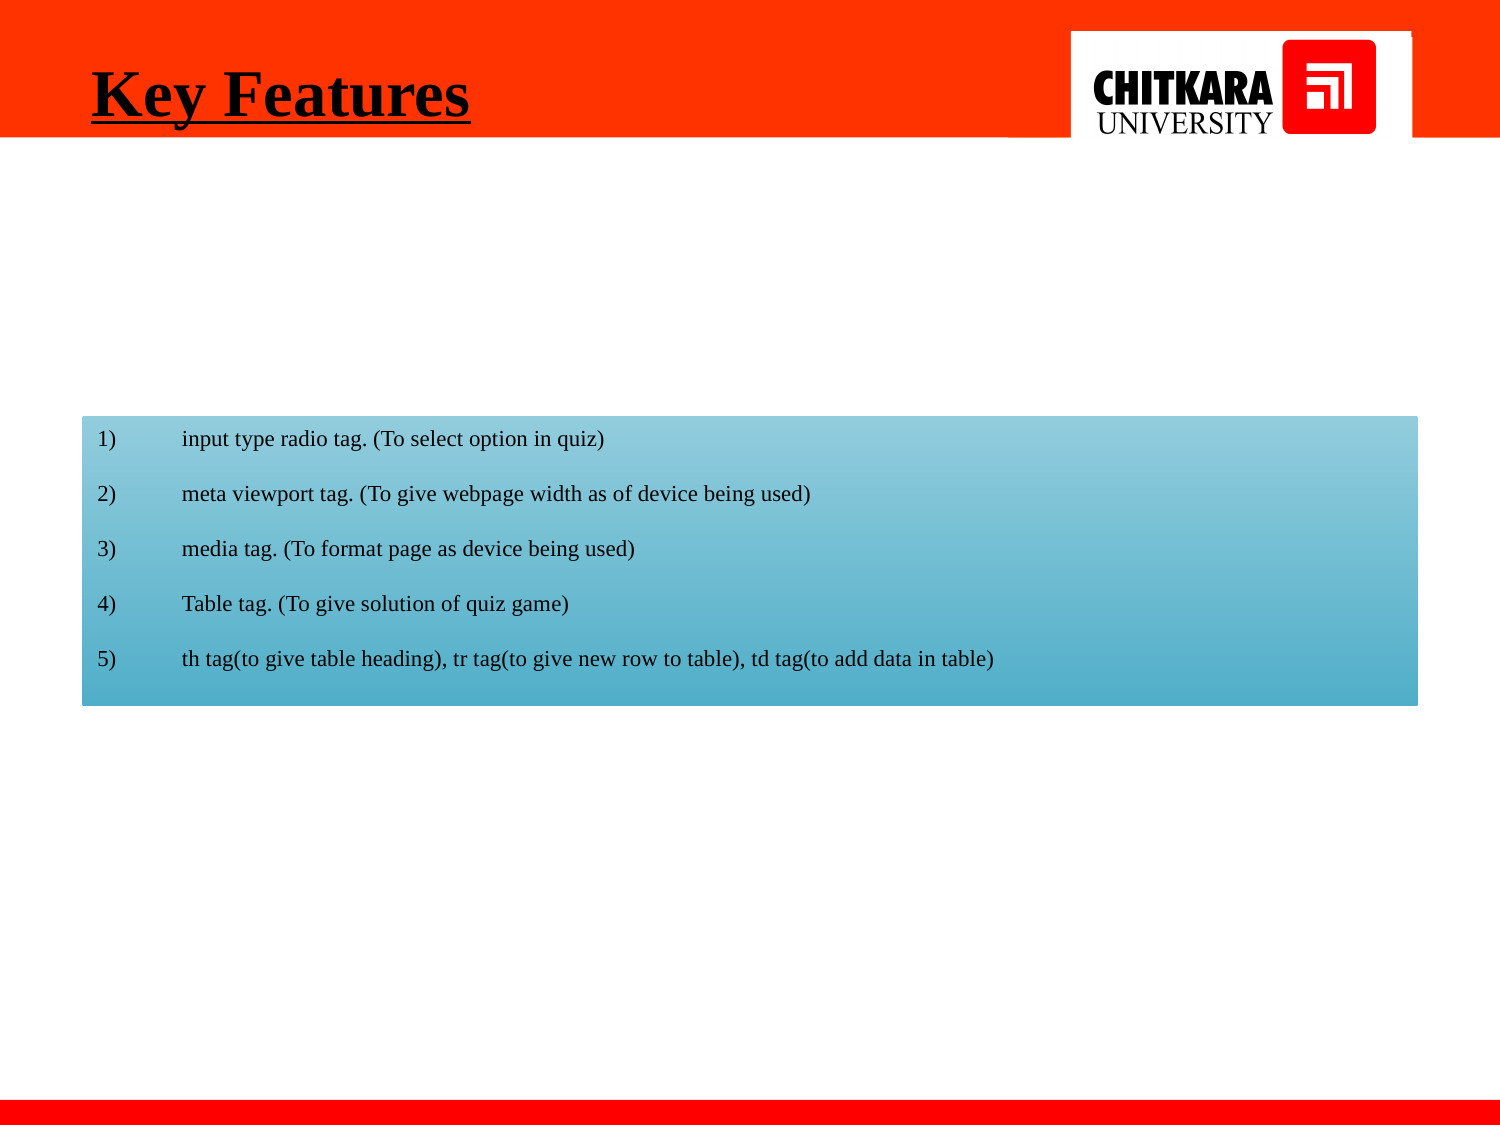

Key Features
input type radio tag. (To select option in quiz)

meta viewport tag. (To give webpage width as of device being used)

media tag. (To format page as device being used)

Table tag. (To give solution of quiz game)

th tag(to give table heading), tr tag(to give new row to table), td tag(to add data in table)